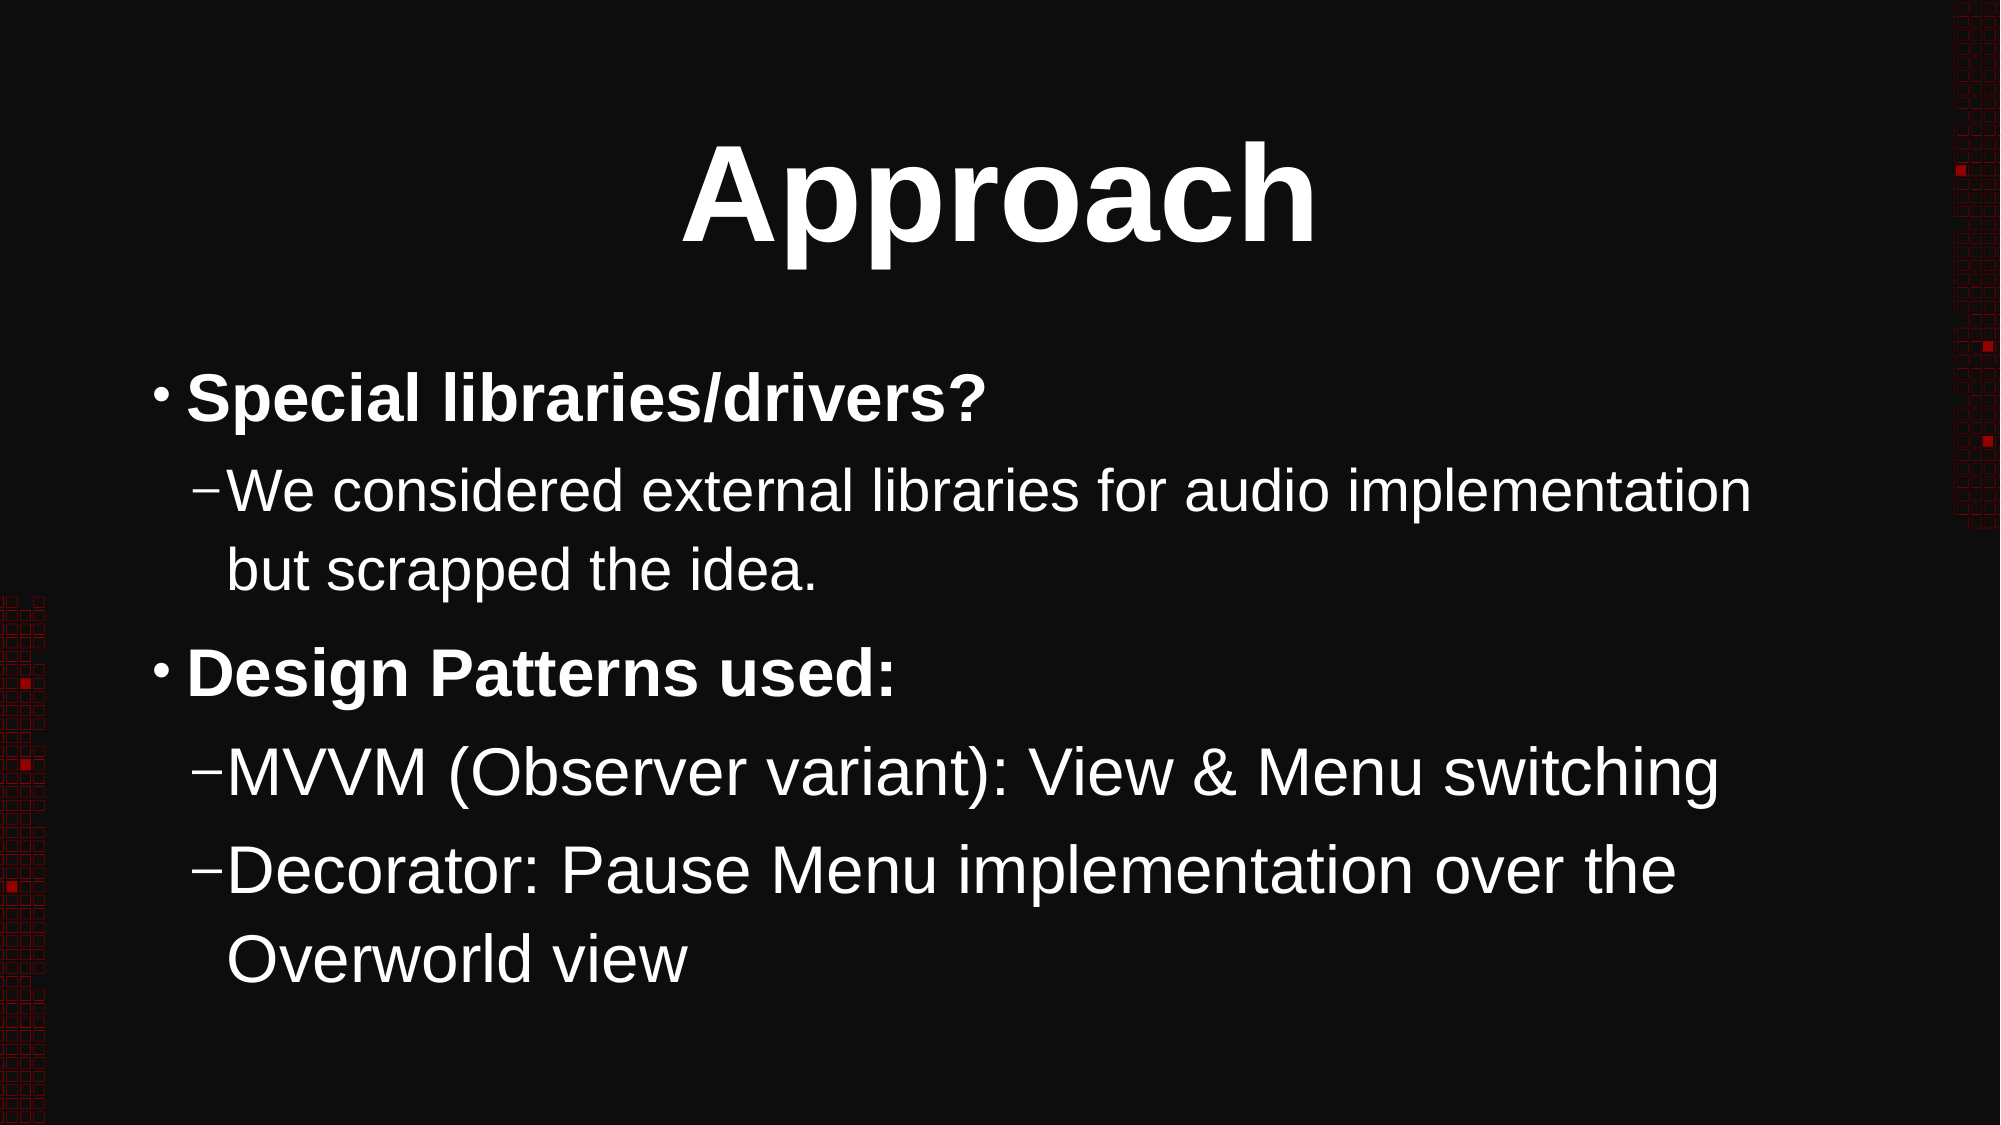

# Approach
Special libraries/drivers?
We considered external libraries for audio implementation but scrapped the idea.
Design Patterns used:
MVVM (Observer variant): View & Menu switching
Decorator: Pause Menu implementation over the Overworld view